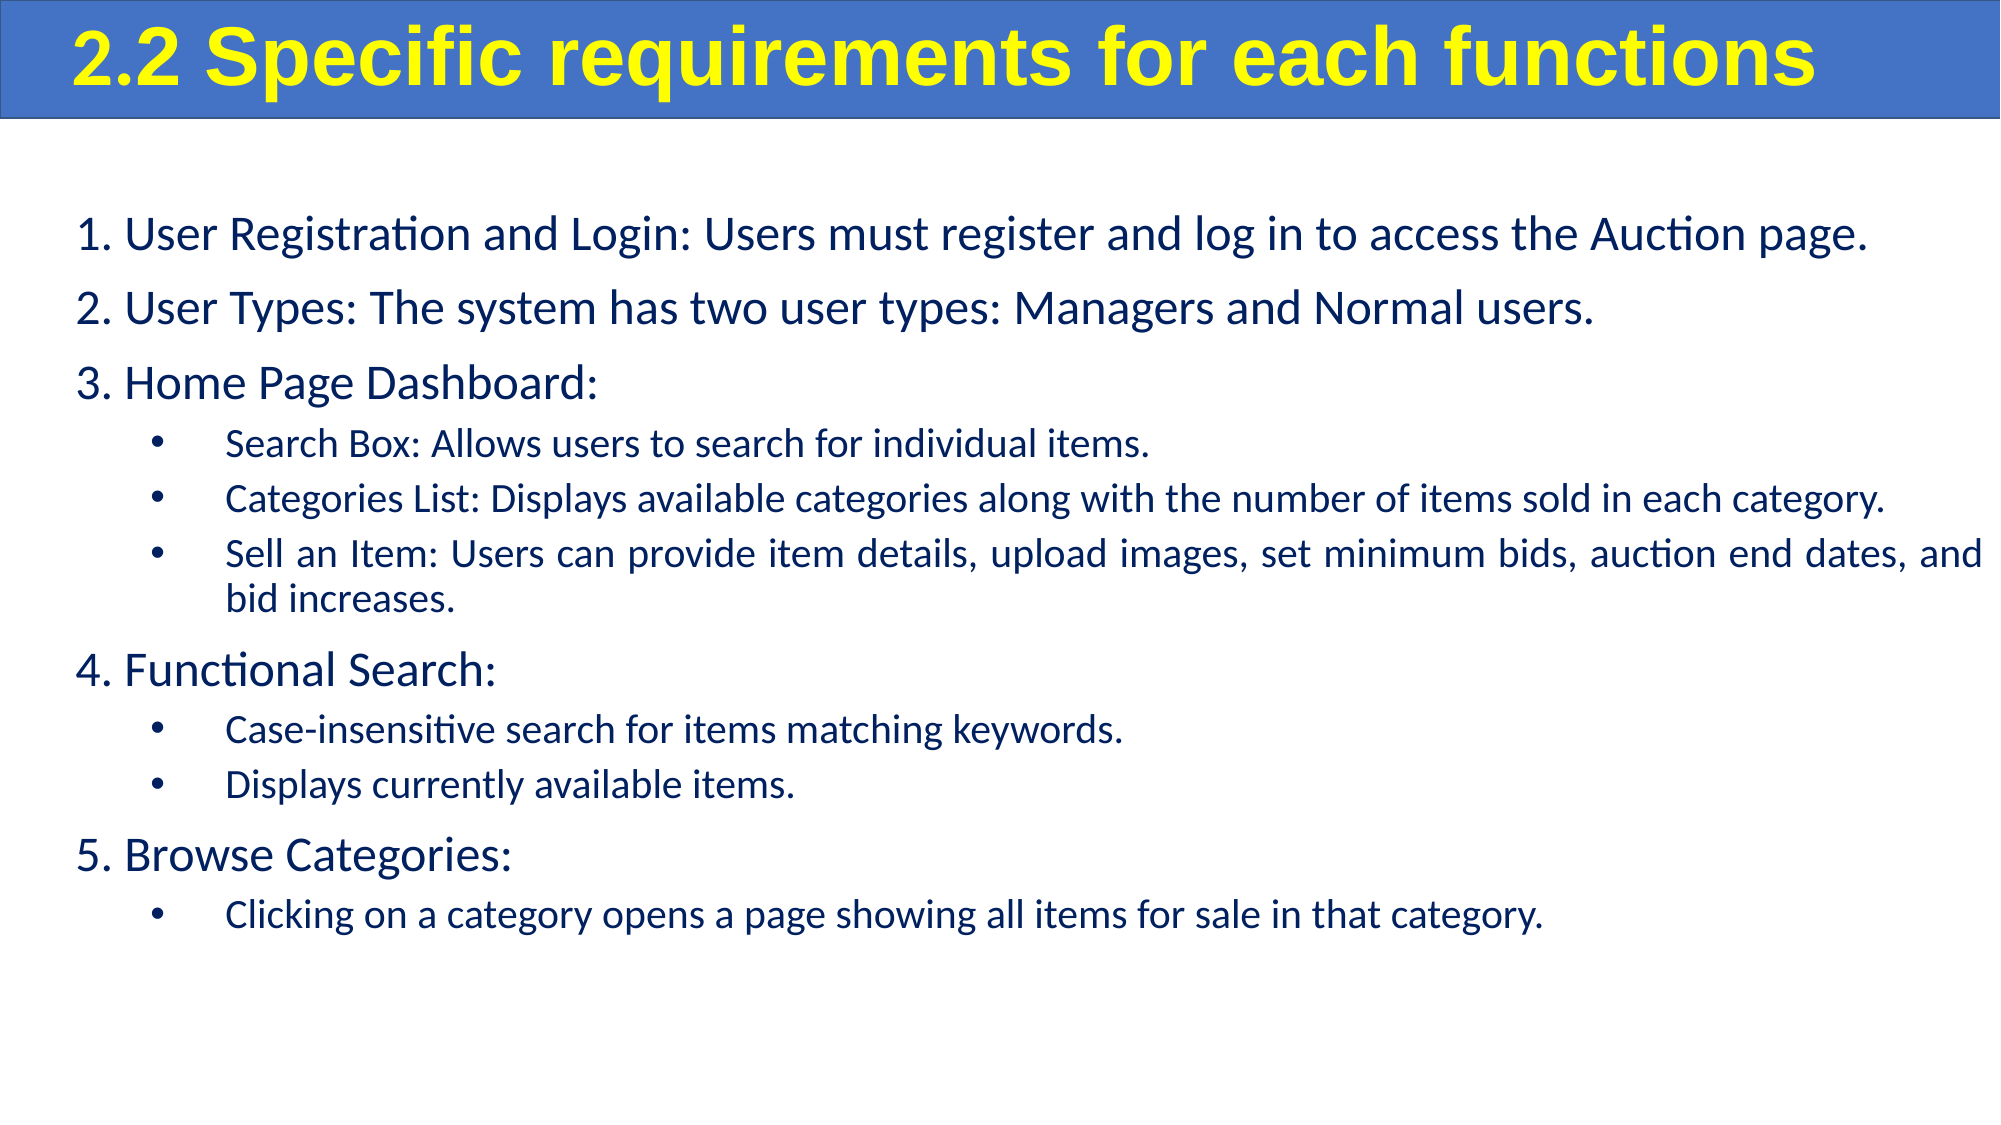

2.2 Specific requirements for each functions
1. User Registration and Login: Users must register and log in to access the Auction page.
2. User Types: The system has two user types: Managers and Normal users.
3. Home Page Dashboard:
Search Box: Allows users to search for individual items.
Categories List: Displays available categories along with the number of items sold in each category.
Sell an Item: Users can provide item details, upload images, set minimum bids, auction end dates, and bid increases.
4. Functional Search:
Case-insensitive search for items matching keywords.
Displays currently available items.
5. Browse Categories:
Clicking on a category opens a page showing all items for sale in that category.